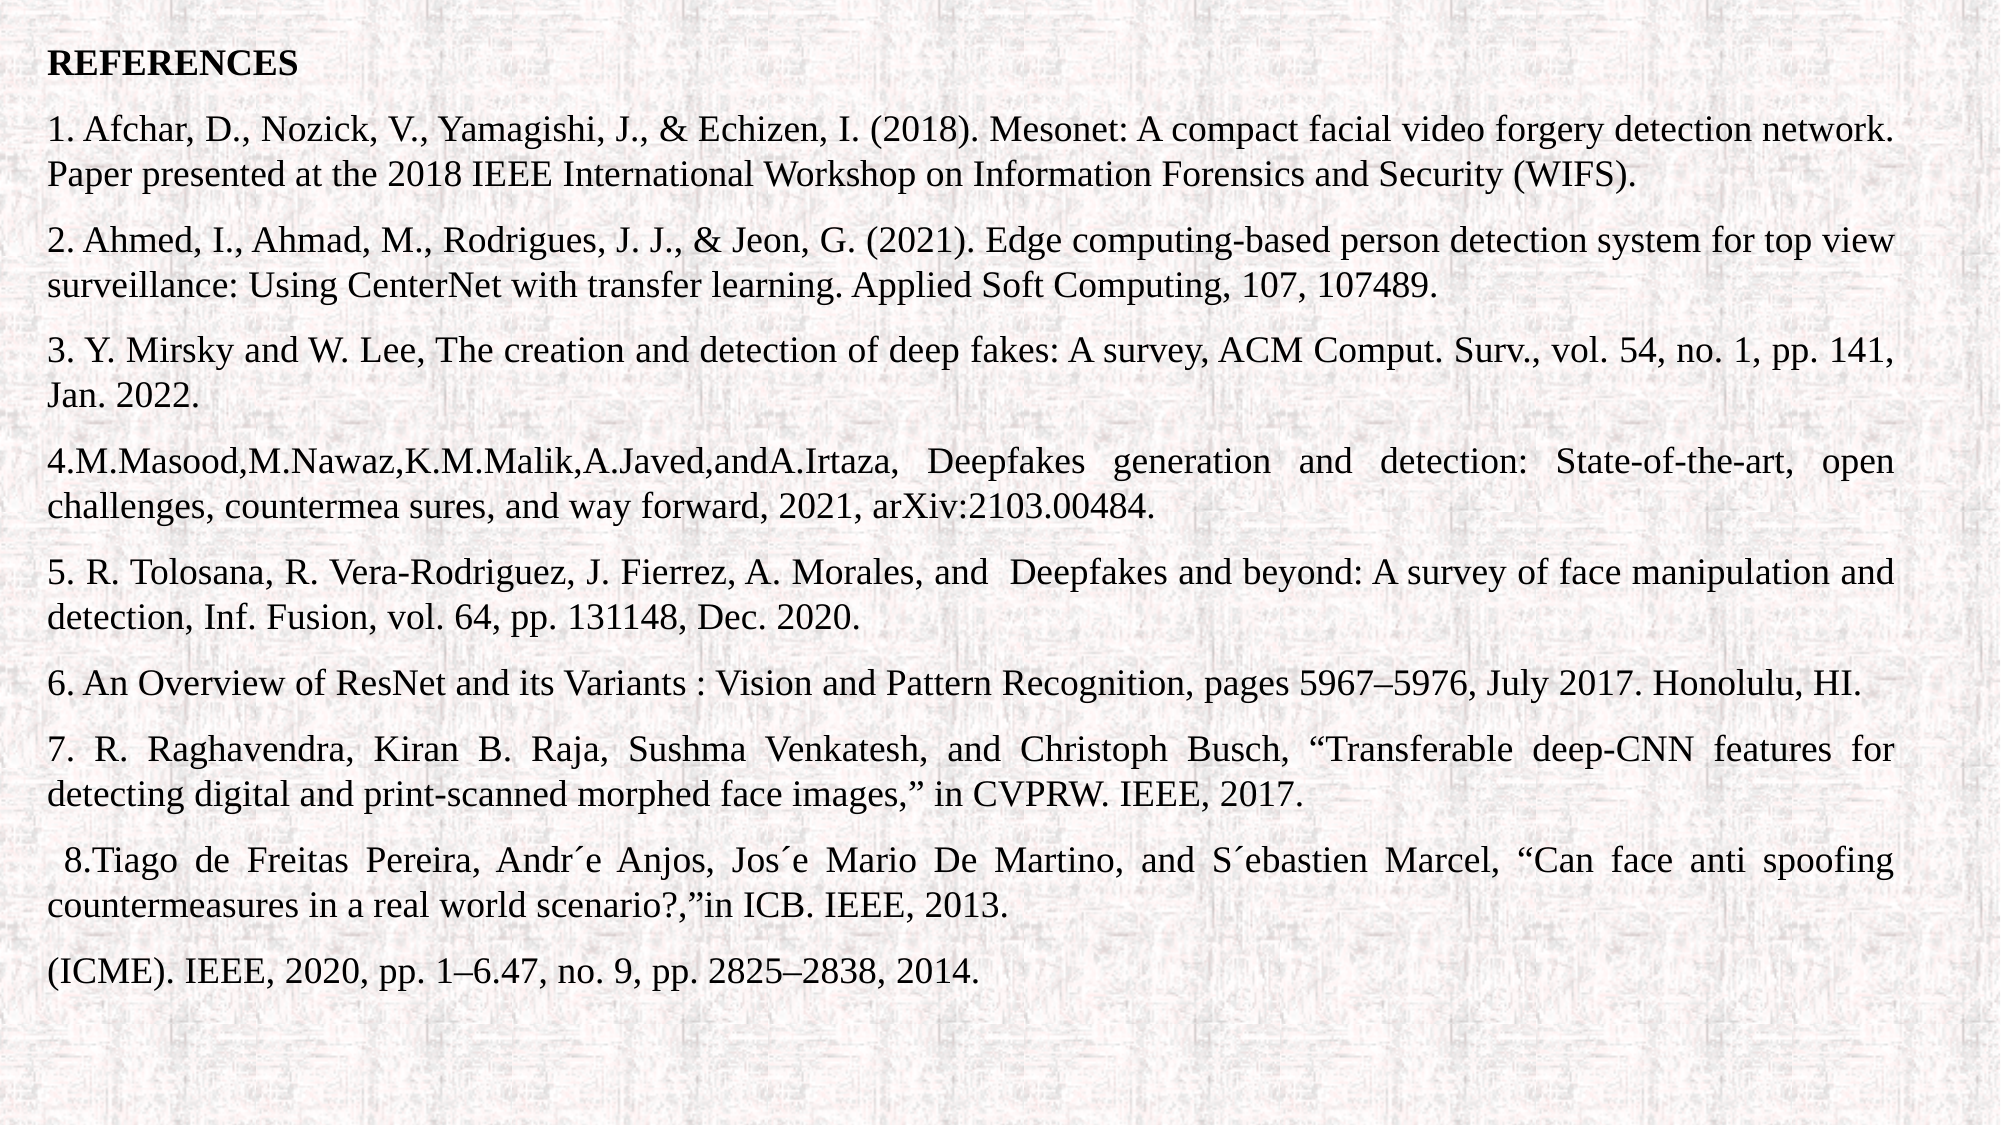

REFERENCES
1. Afchar, D., Nozick, V., Yamagishi, J., & Echizen, I. (2018). Mesonet: A compact facial video forgery detection network. Paper presented at the 2018 IEEE International Workshop on Information Forensics and Security (WIFS).
2. Ahmed, I., Ahmad, M., Rodrigues, J. J., & Jeon, G. (2021). Edge computing-based person detection system for top view surveillance: Using CenterNet with transfer learning. Applied Soft Computing, 107, 107489.
3. Y. Mirsky and W. Lee, The creation and detection of deep fakes: A survey, ACM Comput. Surv., vol. 54, no. 1, pp. 141, Jan. 2022.
4.M.Masood,M.Nawaz,K.M.Malik,A.Javed,andA.Irtaza, Deepfakes generation and detection: State-of-the-art, open challenges, countermea sures, and way forward, 2021, arXiv:2103.00484.
5. R. Tolosana, R. Vera-Rodriguez, J. Fierrez, A. Morales, and  Deepfakes and beyond: A survey of face manipulation and detection, Inf. Fusion, vol. 64, pp. 131148, Dec. 2020.
6. An Overview of ResNet and its Variants : Vision and Pattern Recognition, pages 5967–5976, July 2017. Honolulu, HI.
7. R. Raghavendra, Kiran B. Raja, Sushma Venkatesh, and Christoph Busch, “Transferable deep-CNN features for detecting digital and print-scanned morphed face images,” in CVPRW. IEEE, 2017.
 8.Tiago de Freitas Pereira, Andr´e Anjos, Jos´e Mario De Martino, and S´ebastien Marcel, “Can face anti spoofing countermeasures in a real world scenario?,”in ICB. IEEE, 2013.
(ICME). IEEE, 2020, pp. 1–6.47, no. 9, pp. 2825–2838, 2014.